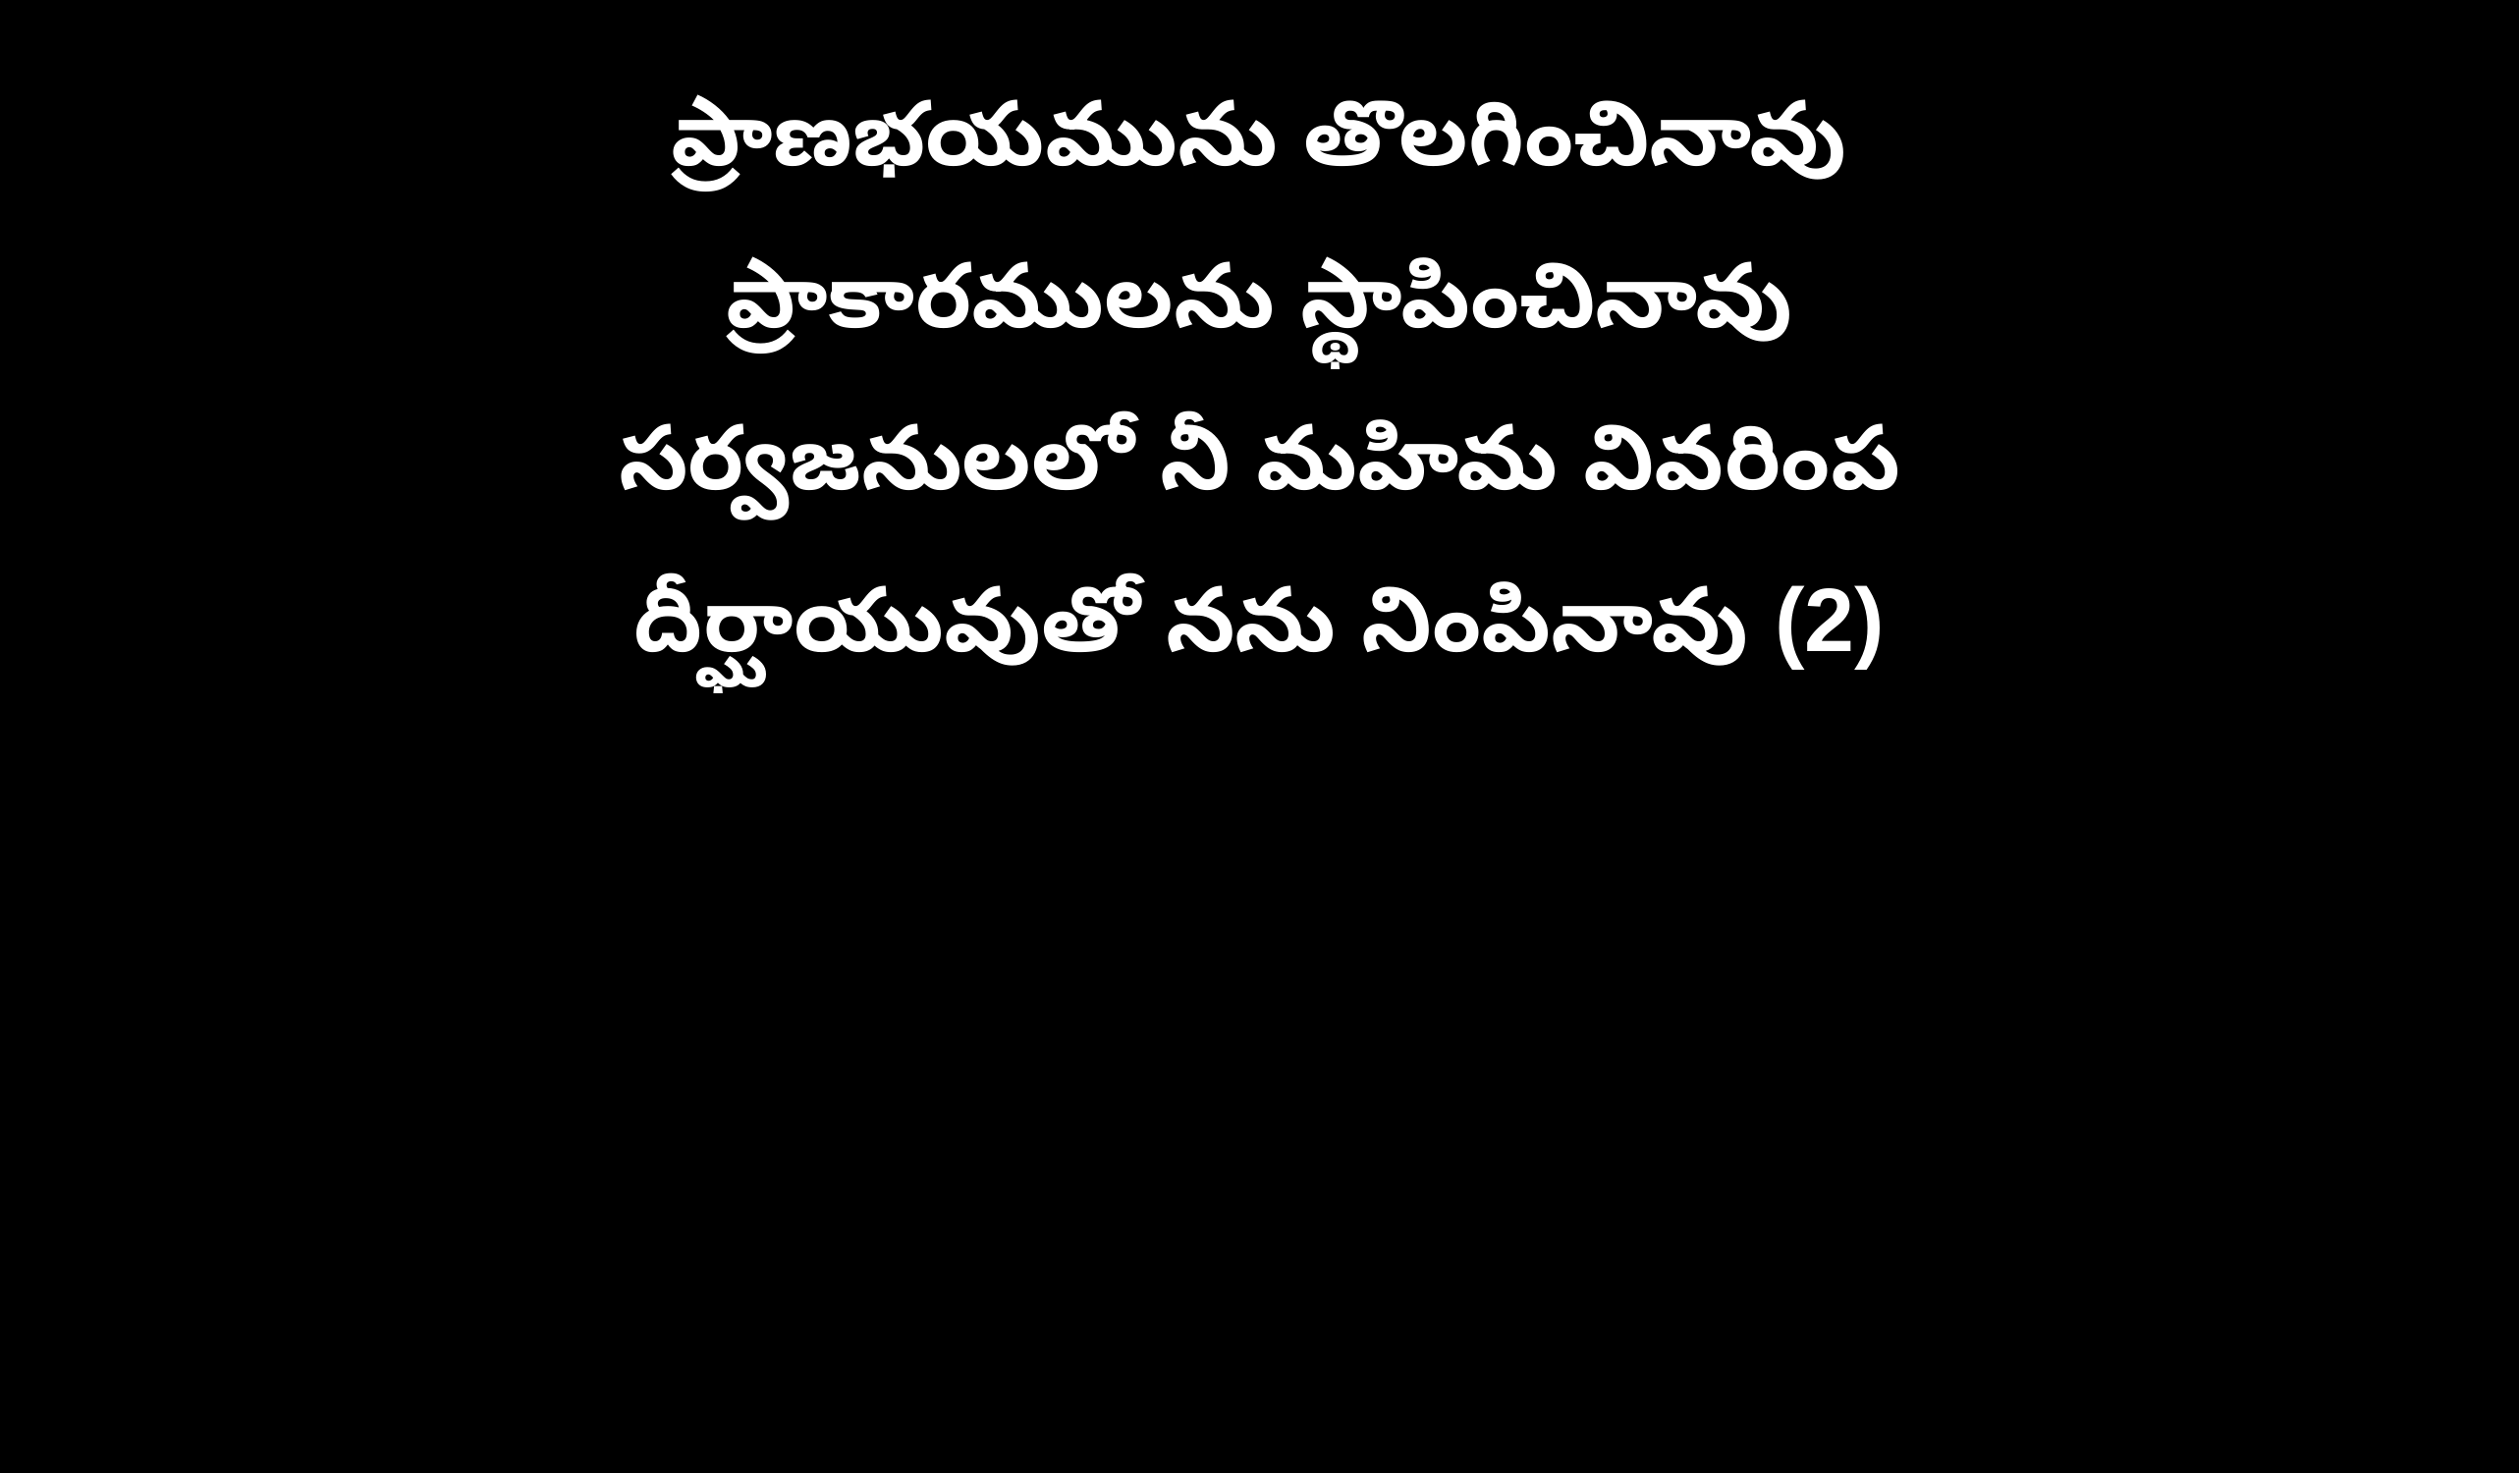

ప్రాణభయమును తొలగించినావు
ప్రాకారములను స్థాపించినావు
సర్వజనులలో నీ మహిమ వివరింప
దీర్ఘాయువుతో నను నింపినావు (2)